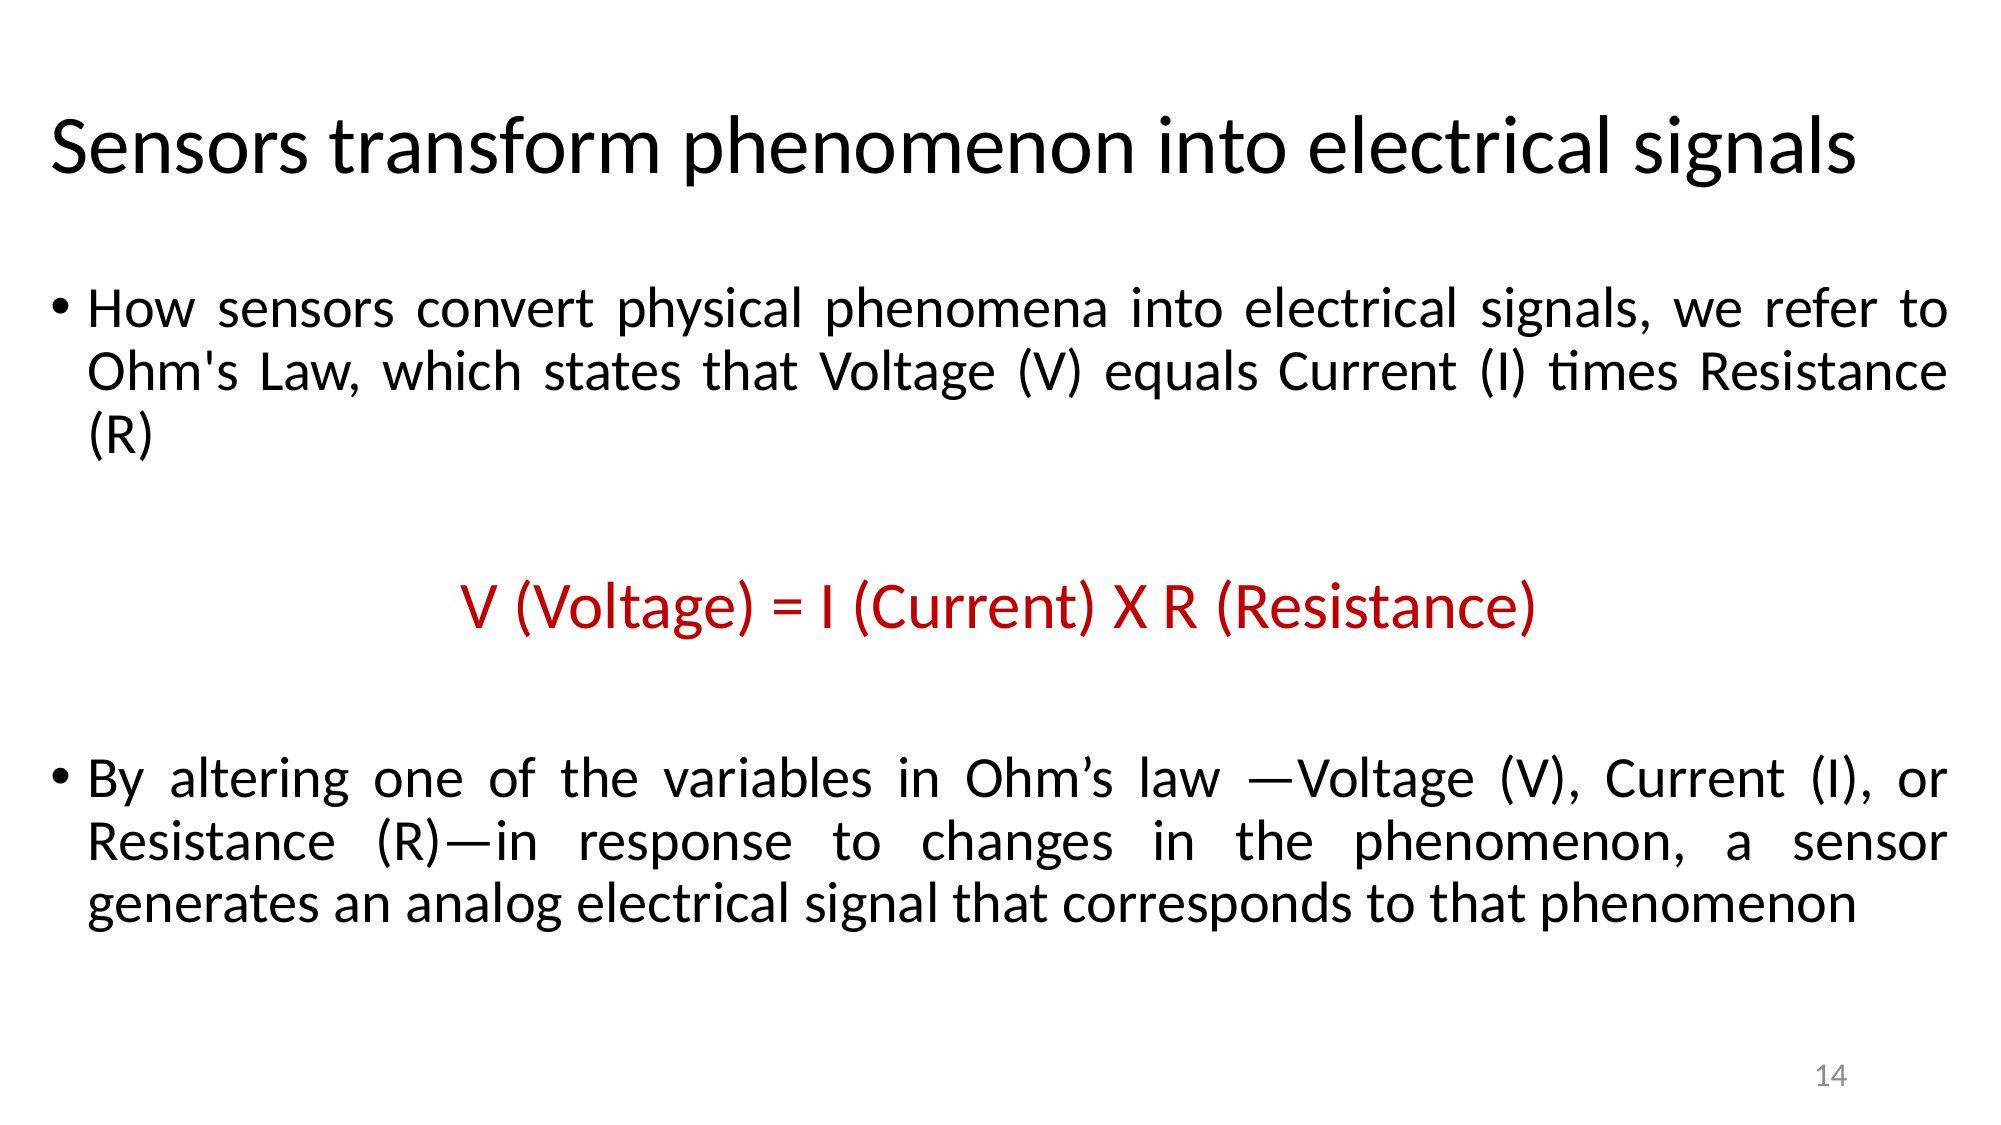

# Sensors transform phenomenon into electrical signals
How sensors convert physical phenomena into electrical signals, we refer to Ohm's Law, which states that Voltage (V) equals Current (I) times Resistance (R)

V (Voltage) = I (Current) X R (Resistance)

By altering one of the variables in Ohm’s law —Voltage (V), Current (I), or Resistance (R)—in response to changes in the phenomenon, a sensor generates an analog electrical signal that corresponds to that phenomenon
14